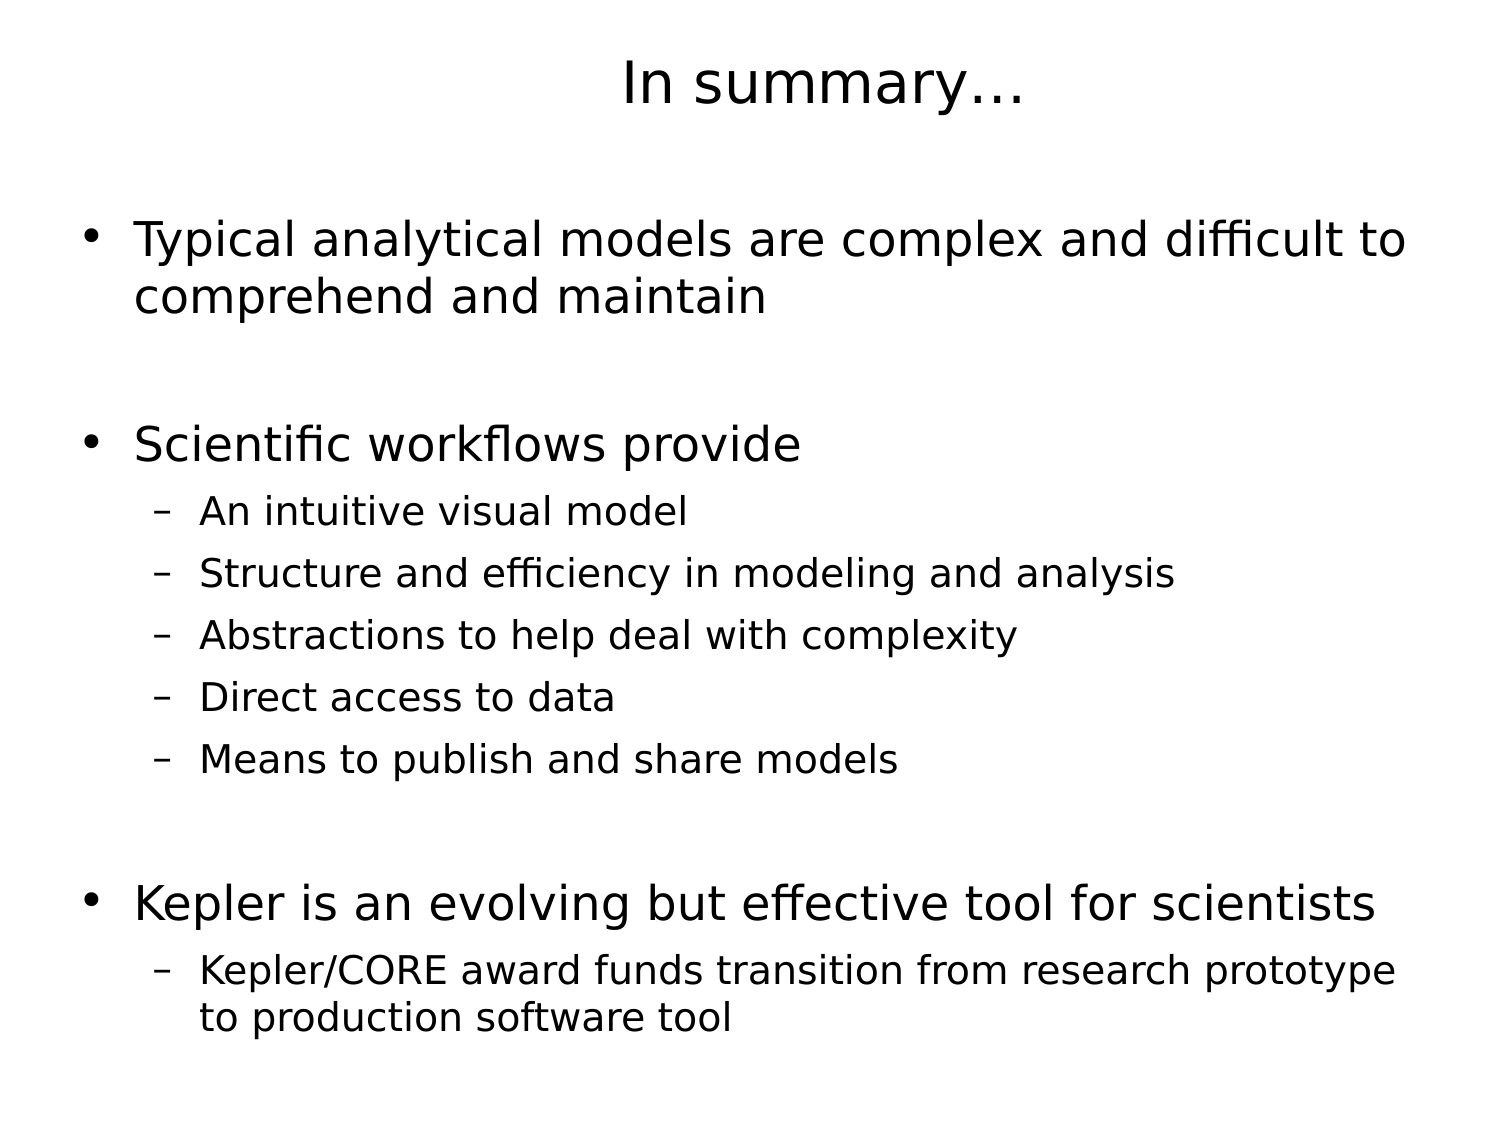

# In summary…
Typical analytical models are complex and difficult to comprehend and maintain

Scientific workflows provide
An intuitive visual model
Structure and efficiency in modeling and analysis
Abstractions to help deal with complexity
Direct access to data
Means to publish and share models

Kepler is an evolving but effective tool for scientists
Kepler/CORE award funds transition from research prototype to production software tool